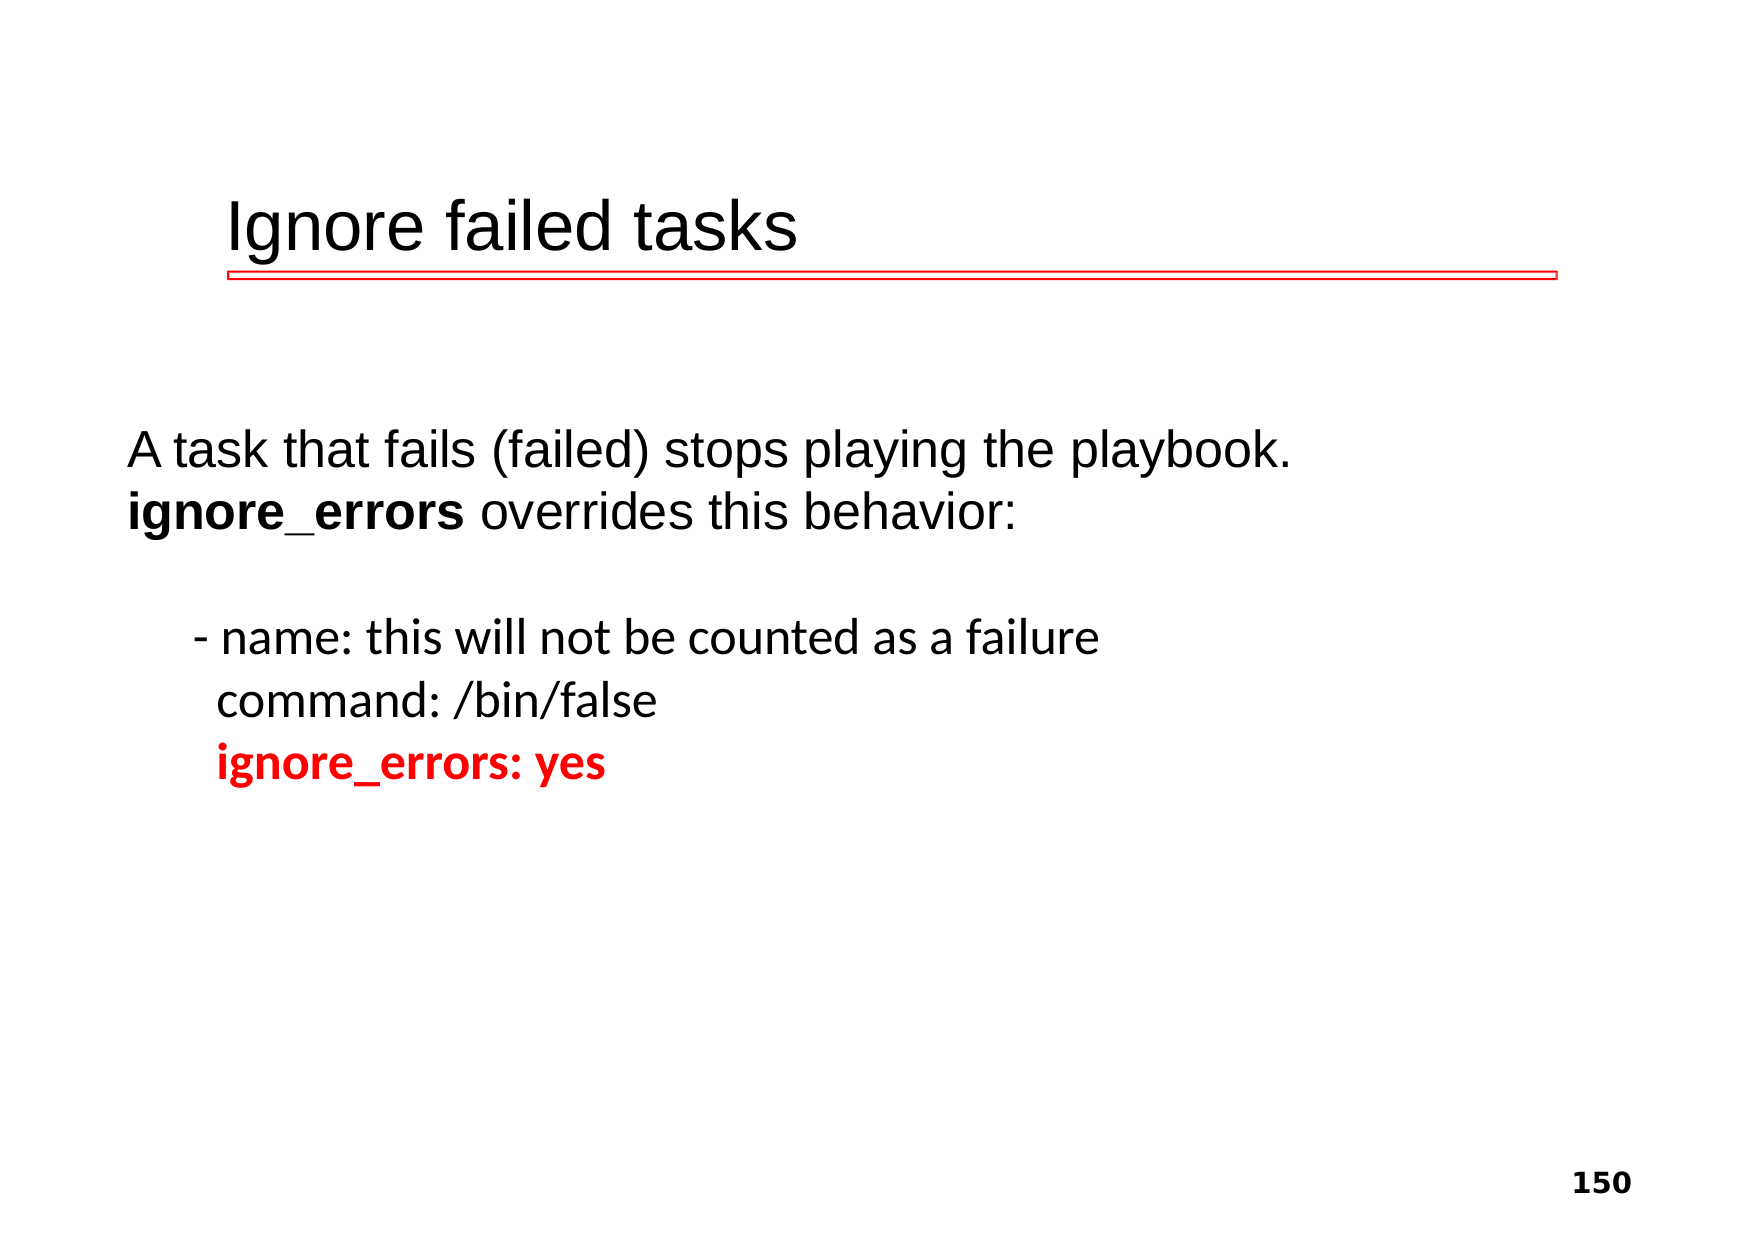

# Ignore failed tasks
A task that fails (failed) stops playing the playbook.
ignore_errors overrides this behavior:

- name: this will not be counted as a failure
  command: /bin/false
  ignore_errors: yes
150